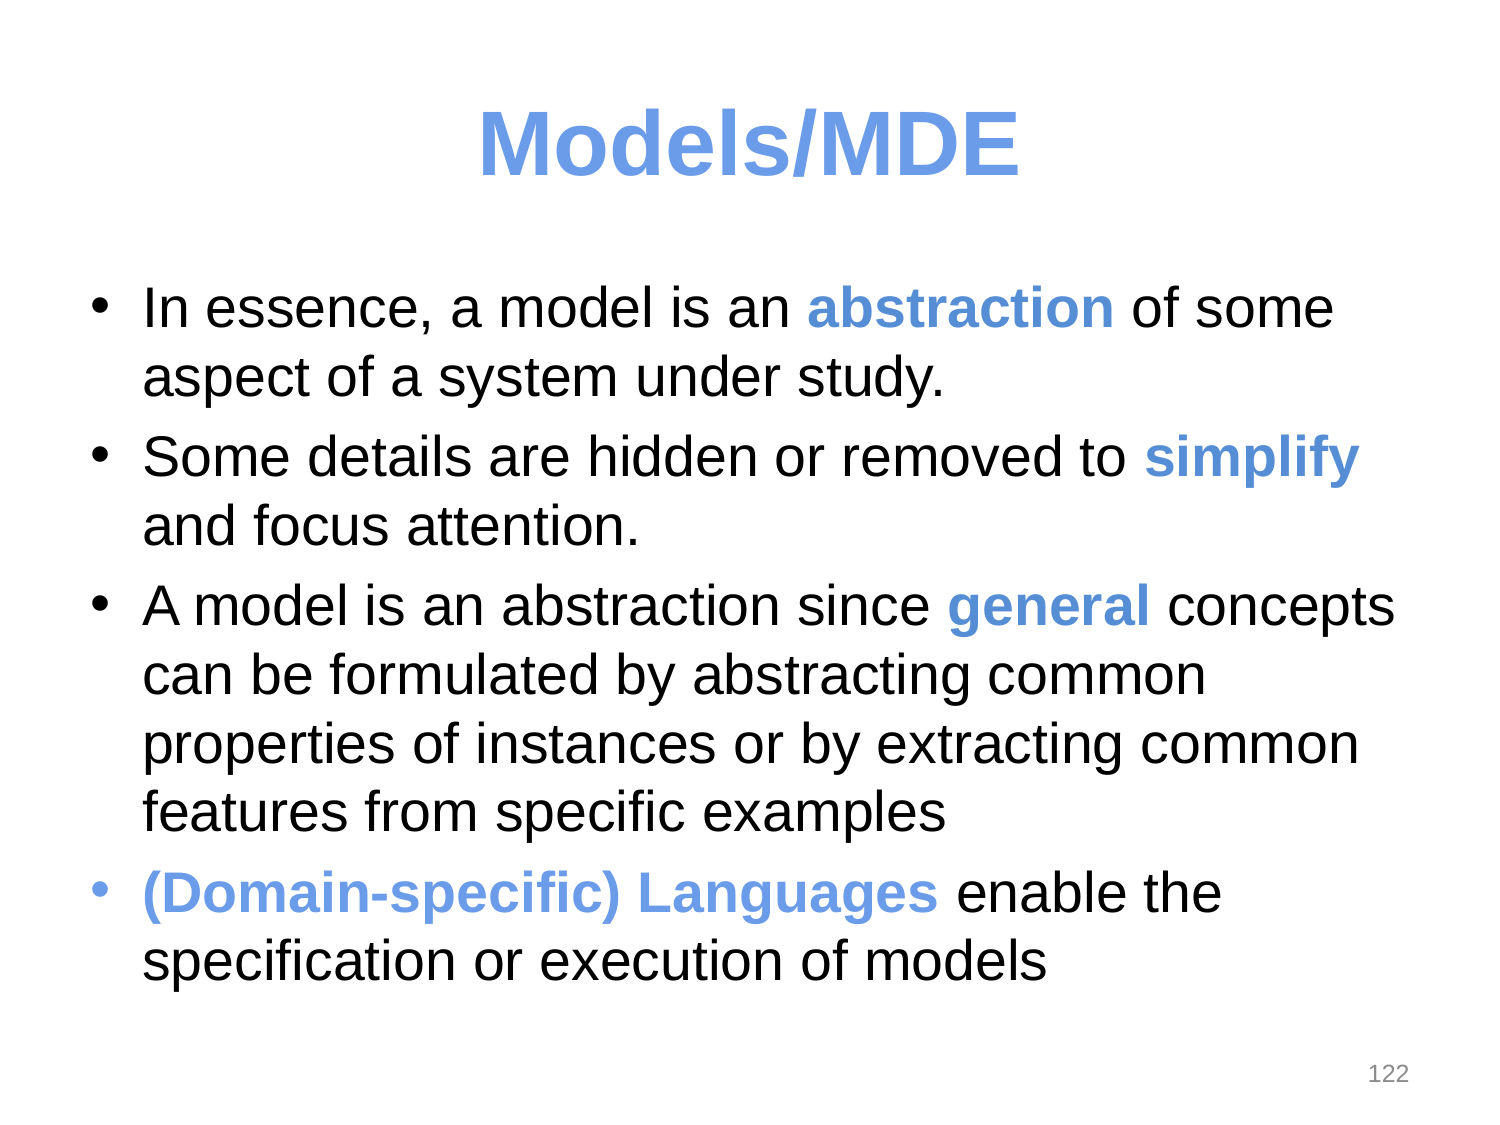

# Models/MDE
In essence, a model is an abstraction of some aspect of a system under study.
Some details are hidden or removed to simplify and focus attention.
A model is an abstraction since general concepts can be formulated by abstracting common properties of instances or by extracting common features from specific examples
(Domain-specific) Languages enable the specification or execution of models
122